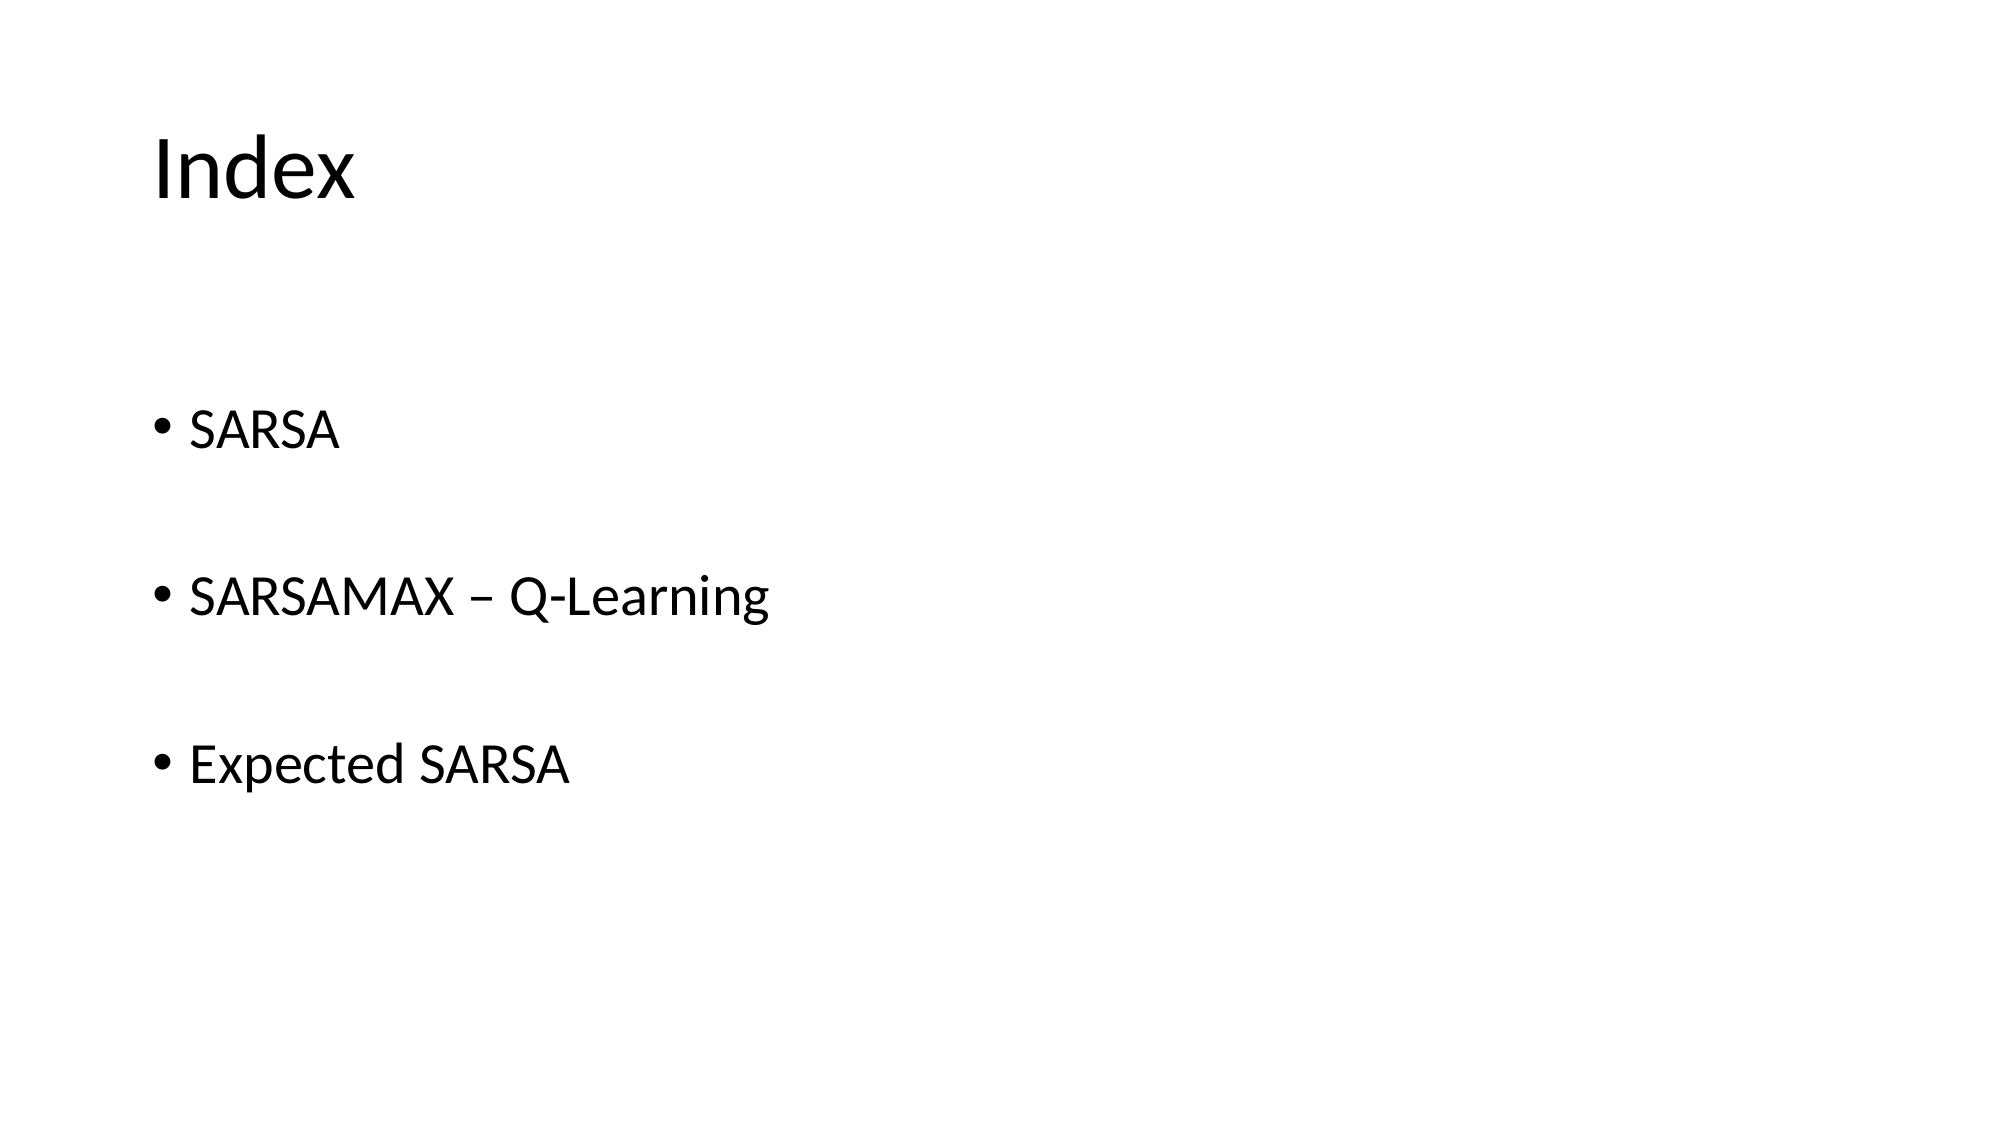

# Index

SARSA

SARSAMAX – Q-Learning

Expected SARSA